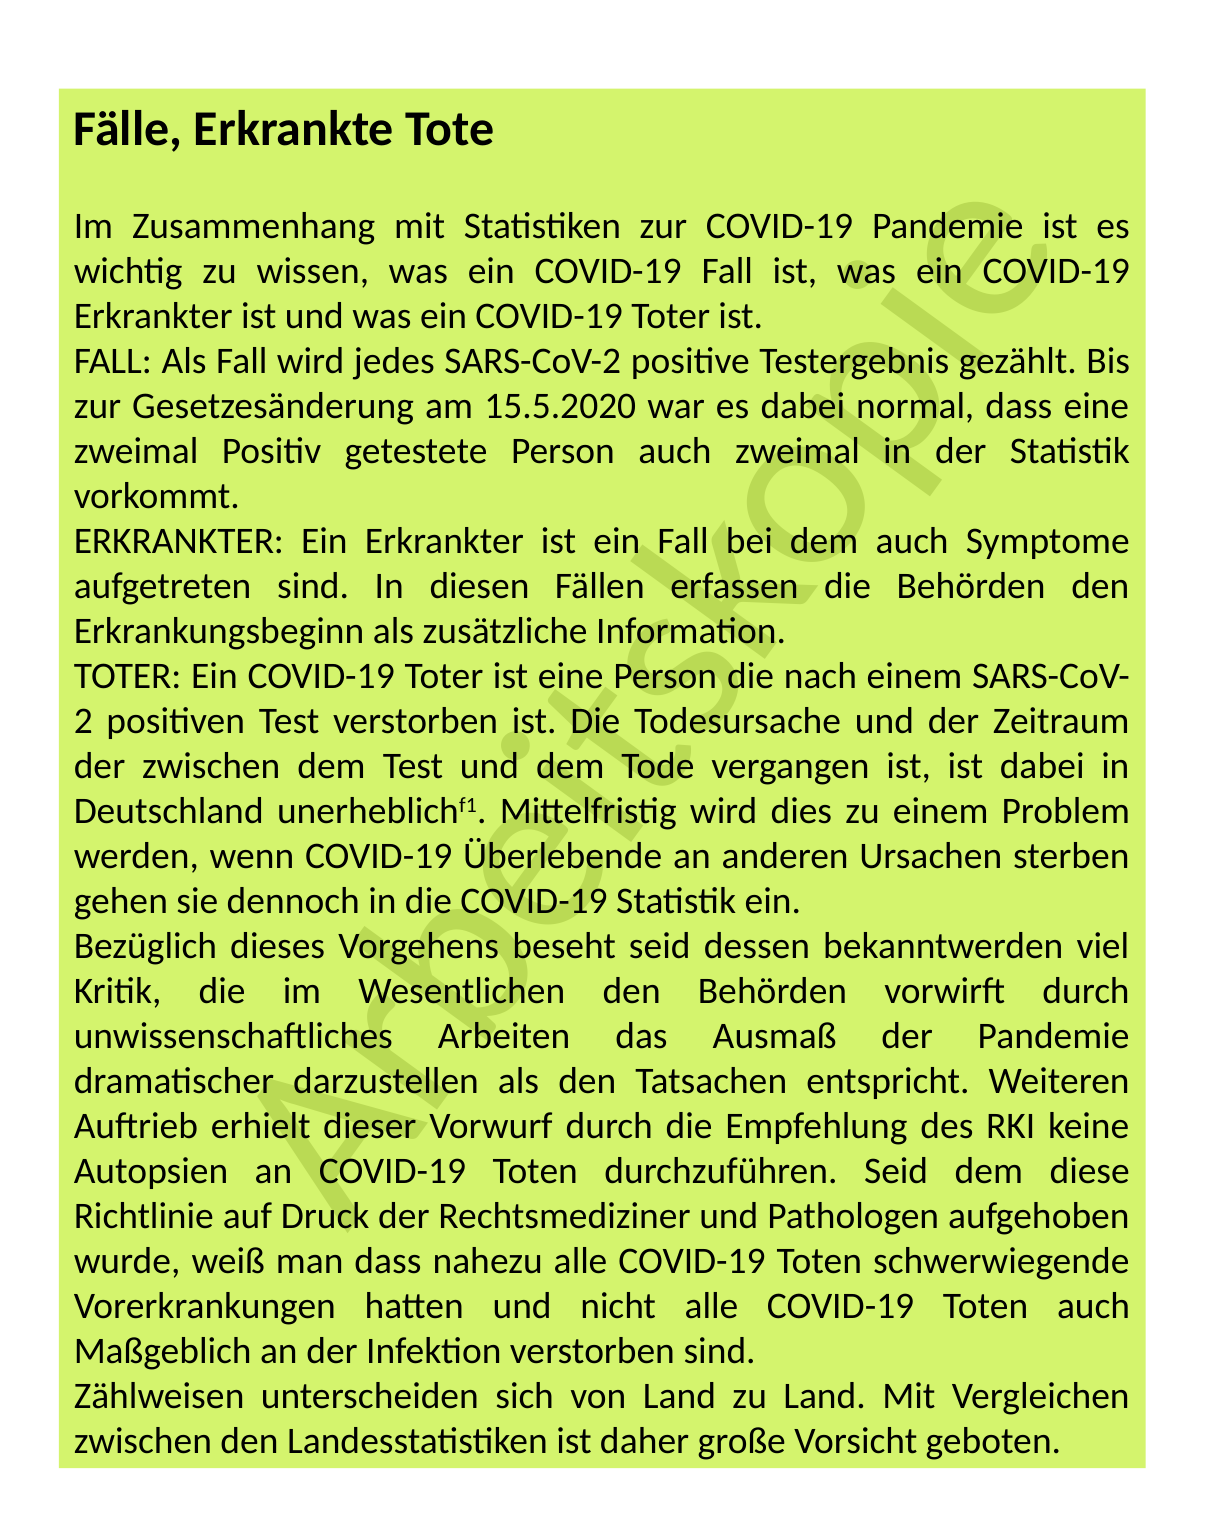

Fälle, Erkrankte Tote

Im Zusammenhang mit Statistiken zur COVID-19 Pandemie ist es wichtig zu wissen, was ein COVID-19 Fall ist, was ein COVID-19 Erkrankter ist und was ein COVID-19 Toter ist.
FALL: Als Fall wird jedes SARS-CoV-2 positive Testergebnis gezählt. Bis zur Gesetzesänderung am 15.5.2020 war es dabei normal, dass eine zweimal Positiv getestete Person auch zweimal in der Statistik vorkommt.
ERKRANKTER: Ein Erkrankter ist ein Fall bei dem auch Symptome aufgetreten sind. In diesen Fällen erfassen die Behörden den Erkrankungsbeginn als zusätzliche Information.
TOTER: Ein COVID-19 Toter ist eine Person die nach einem SARS-CoV-2 positiven Test verstorben ist. Die Todesursache und der Zeitraum der zwischen dem Test und dem Tode vergangen ist, ist dabei in Deutschland unerheblichf1. Mittelfristig wird dies zu einem Problem werden, wenn COVID-19 Überlebende an anderen Ursachen sterben gehen sie dennoch in die COVID-19 Statistik ein.
Bezüglich dieses Vorgehens beseht seid dessen bekanntwerden viel Kritik, die im Wesentlichen den Behörden vorwirft durch unwissenschaftliches Arbeiten das Ausmaß der Pandemie dramatischer darzustellen als den Tatsachen entspricht. Weiteren Auftrieb erhielt dieser Vorwurf durch die Empfehlung des RKI keine Autopsien an COVID-19 Toten durchzuführen. Seid dem diese Richtlinie auf Druck der Rechtsmediziner und Pathologen aufgehoben wurde, weiß man dass nahezu alle COVID-19 Toten schwerwiegende Vorerkrankungen hatten und nicht alle COVID-19 Toten auch Maßgeblich an der Infektion verstorben sind.
Zählweisen unterscheiden sich von Land zu Land. Mit Vergleichen zwischen den Landesstatistiken ist daher große Vorsicht geboten.